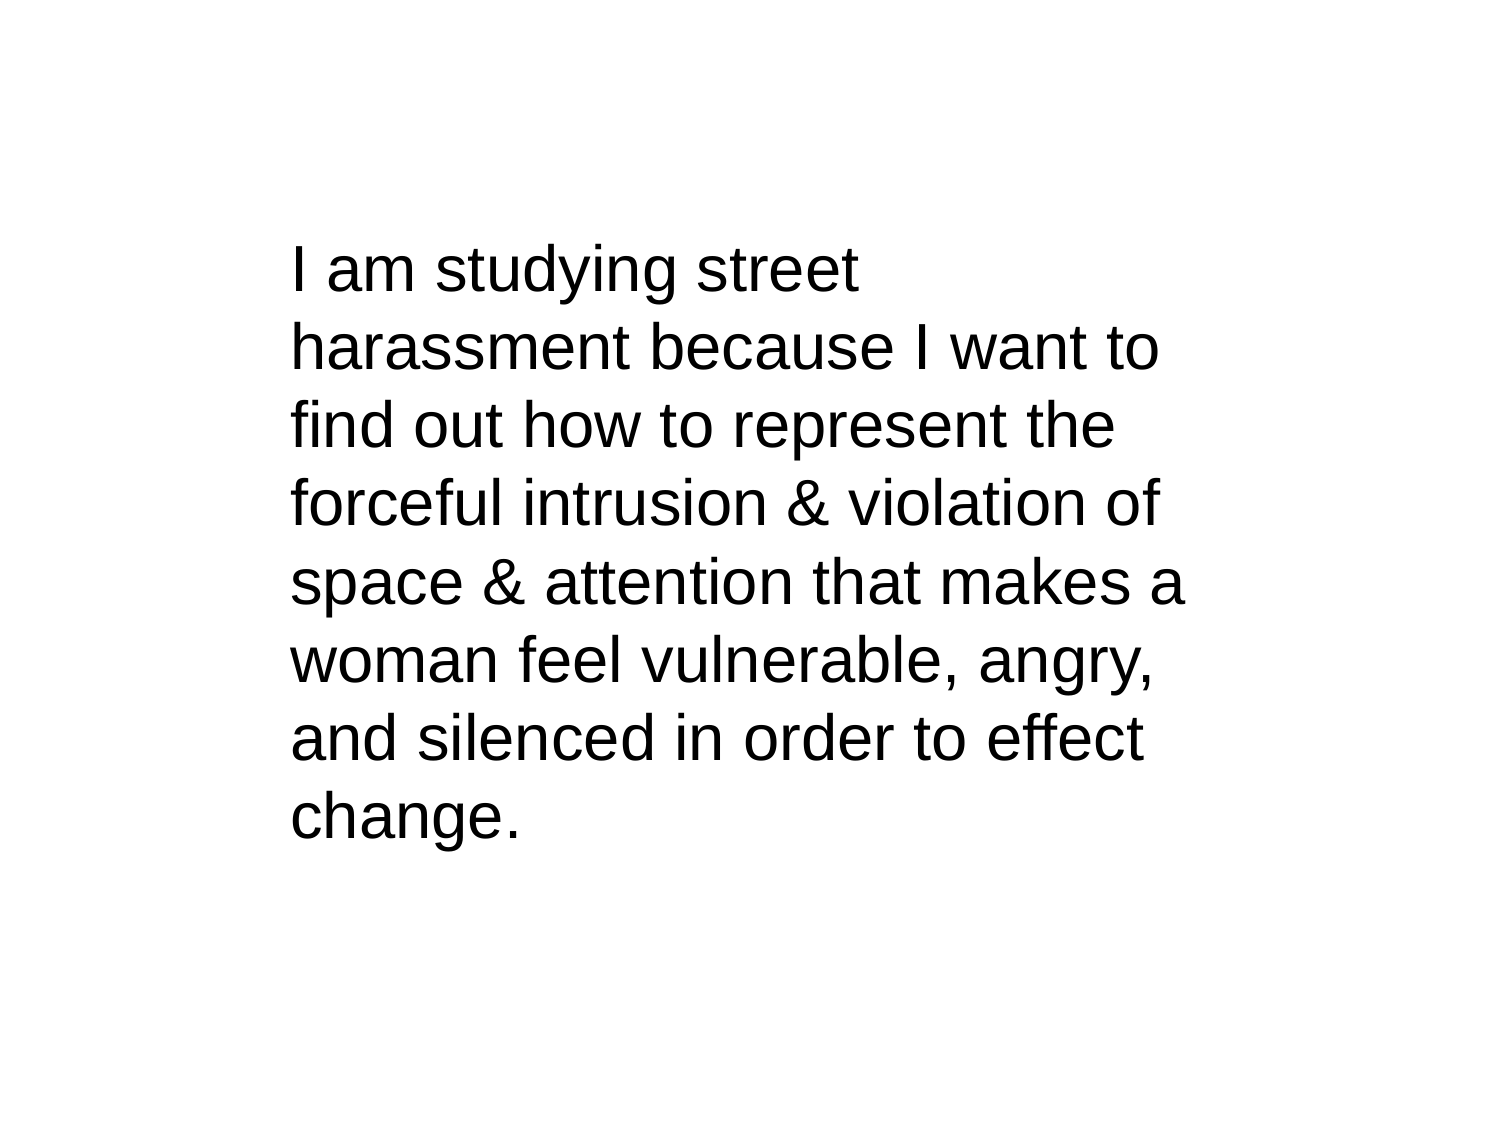

I am studying street harassment because I want to find out how to represent the forceful intrusion & violation of space & attention that makes a woman feel vulnerable, angry, and silenced in order to effect change.